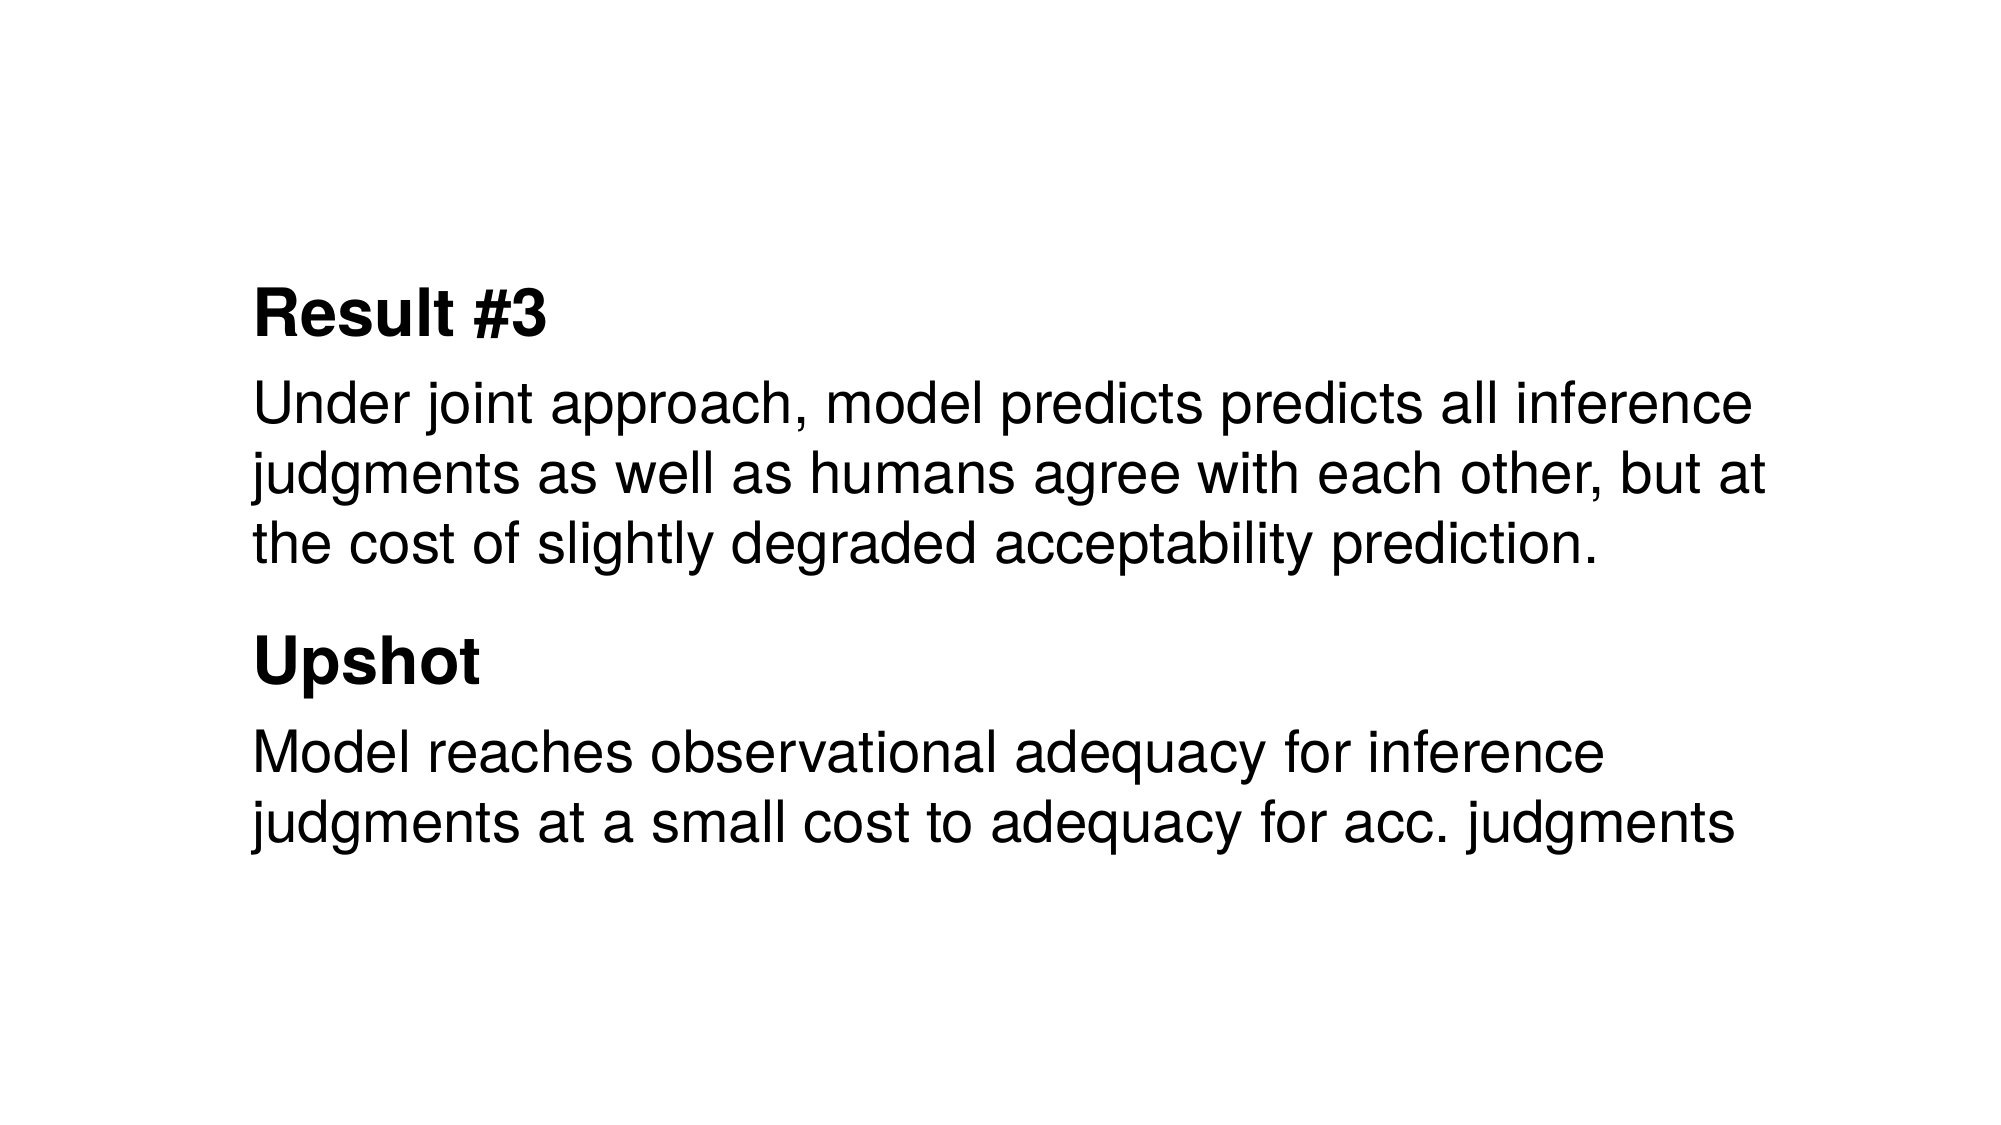

Result #3
Under joint approach, model predicts predicts all inference judgments as well as humans agree with each other, but at the cost of slightly degraded acceptability prediction.
Upshot
Model reaches observational adequacy for inference judgments at a small cost to adequacy for acc. judgments